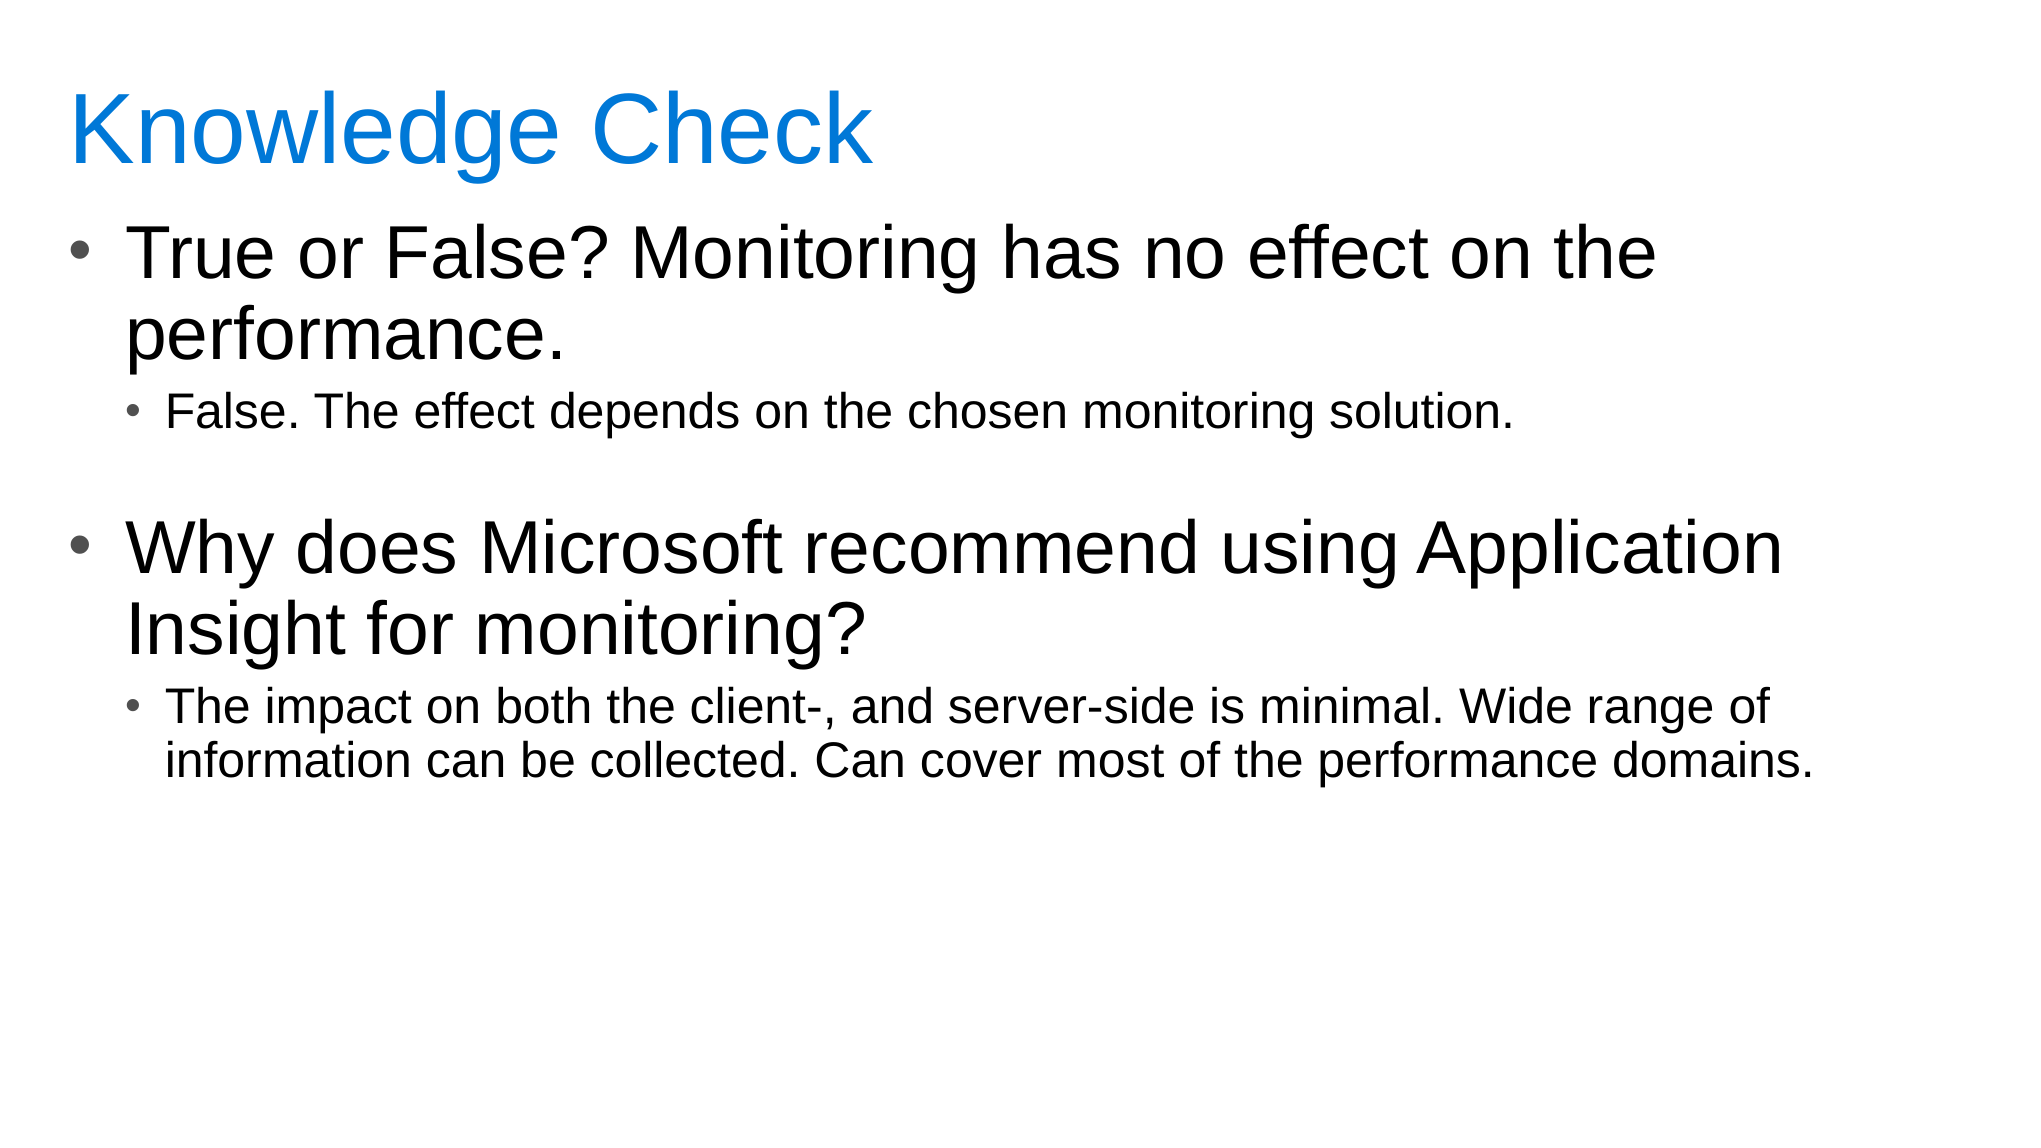

True or False? Monitoring has no effect on the performance.
False. The effect depends on the chosen monitoring solution.
Why does Microsoft recommend using Application Insight for monitoring?
The impact on both the client-, and server-side is minimal. Wide range of information can be collected. Can cover most of the performance domains.